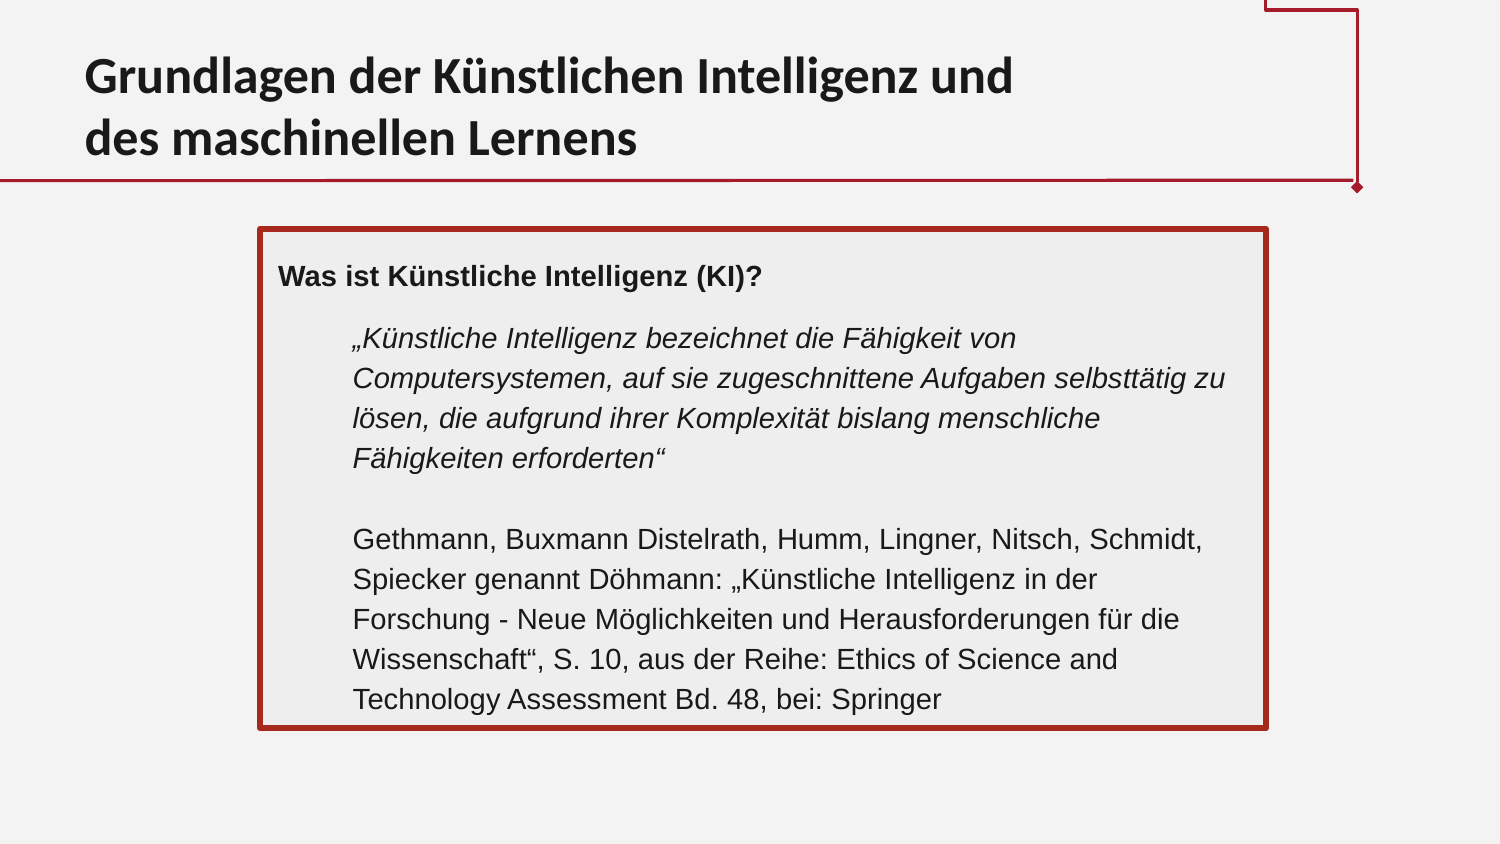

Grundlagen der Künstlichen Intelligenz und
des maschinellen Lernens

Was ist Künstliche Intelligenz (KI)?

„Künstliche Intelligenz bezeichnet die Fähigkeit von Computersystemen, auf sie zugeschnittene Aufgaben selbsttätig zu lösen, die aufgrund ihrer Komplexität bislang menschliche Fähigkeiten erforderten“

Gethmann, Buxmann Distelrath, Humm, Lingner, Nitsch, Schmidt, Spiecker genannt Döhmann: „Künstliche Intelligenz in der Forschung - Neue Möglichkeiten und Herausforderungen für die Wissenschaft“, S. 10, aus der Reihe: Ethics of Science and Technology Assessment Bd. 48, bei: Springer